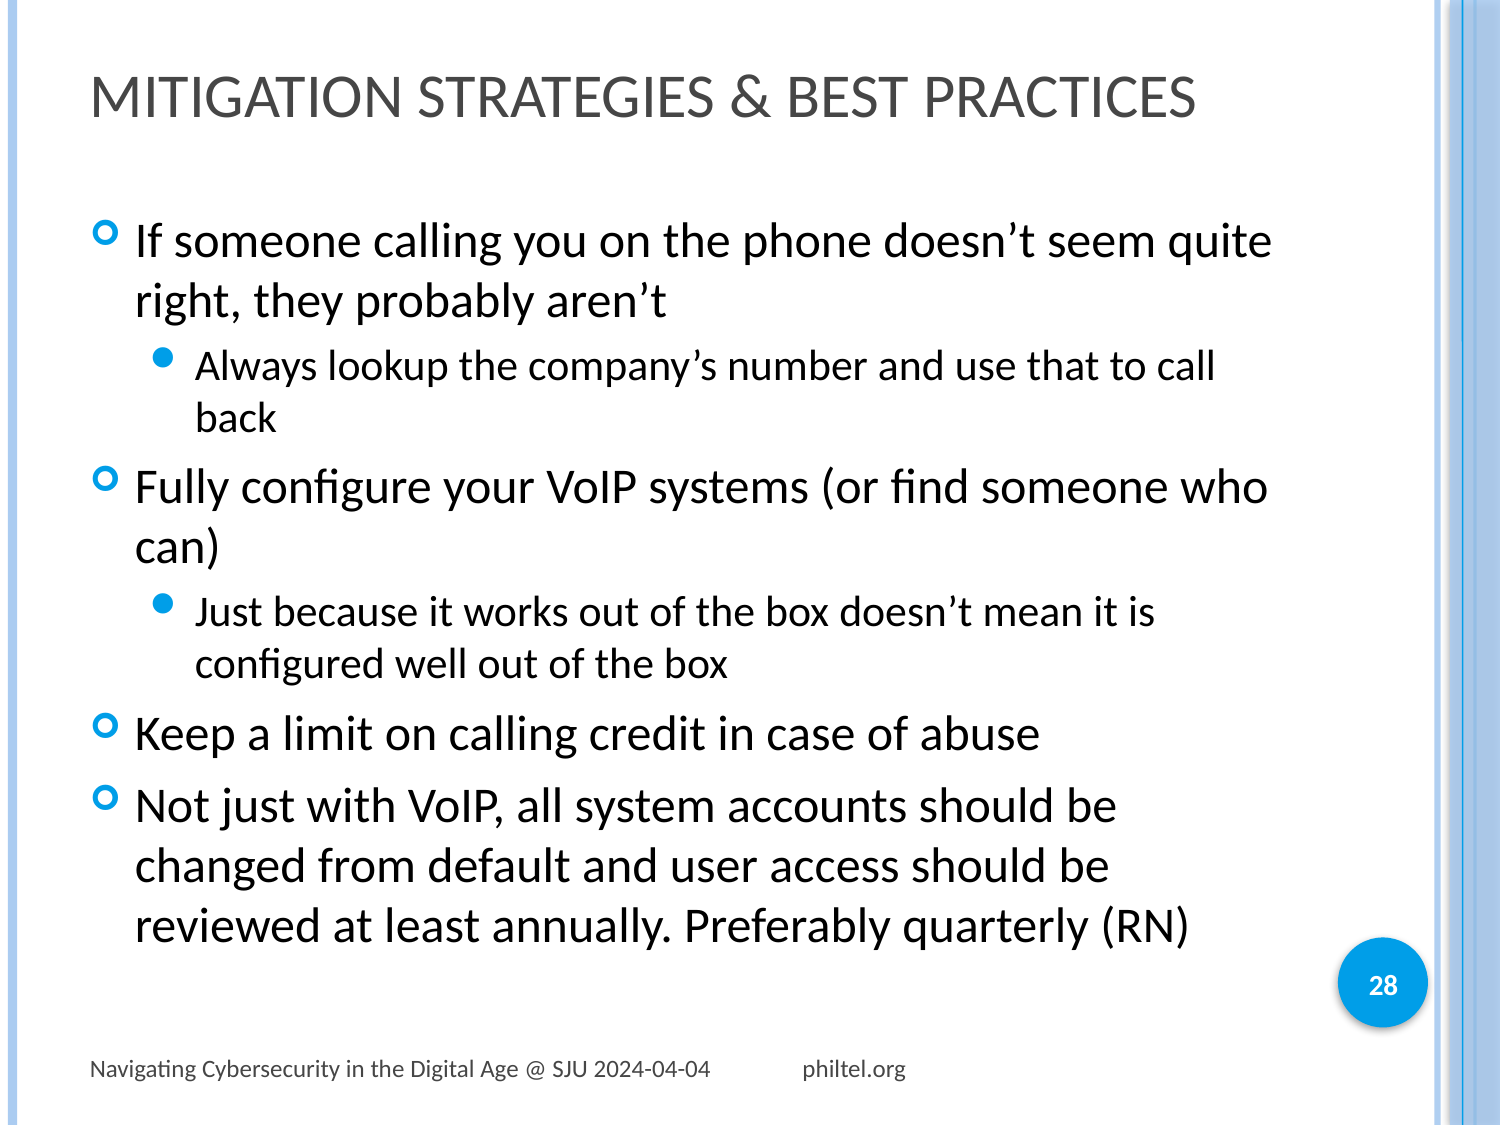

# Mitigation Strategies & Best Practices
If someone calling you on the phone doesn’t seem quite right, they probably aren’t
Always lookup the company’s number and use that to call back
Fully configure your VoIP systems (or find someone who can)
Just because it works out of the box doesn’t mean it is configured well out of the box
Keep a limit on calling credit in case of abuse
Not just with VoIP, all system accounts should be changed from default and user access should be reviewed at least annually. Preferably quarterly (RN)
28
Navigating Cybersecurity in the Digital Age @ SJU 2024-04-04                philtel.org